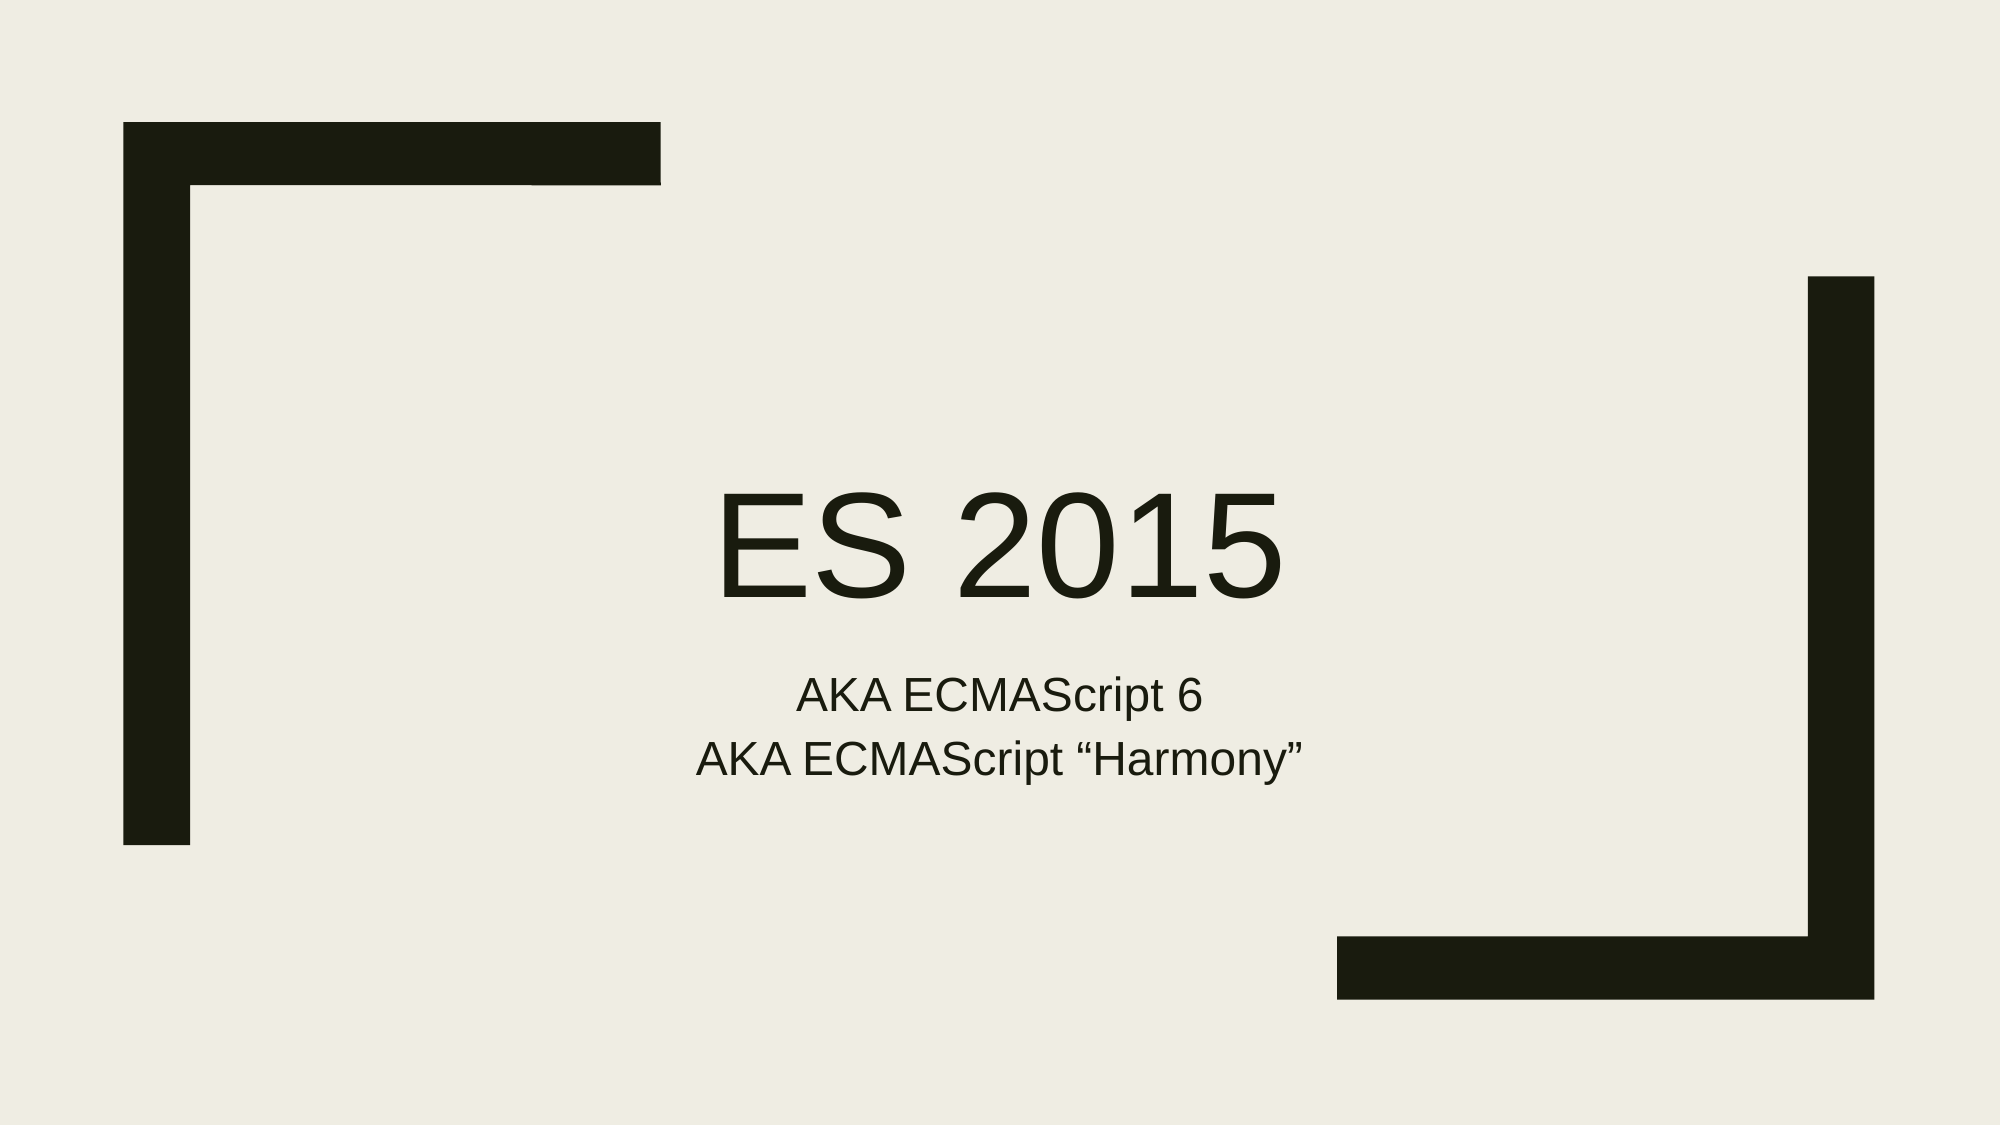

# ES 2015
AKA ECMAScript 6
AKA ECMAScript “Harmony”